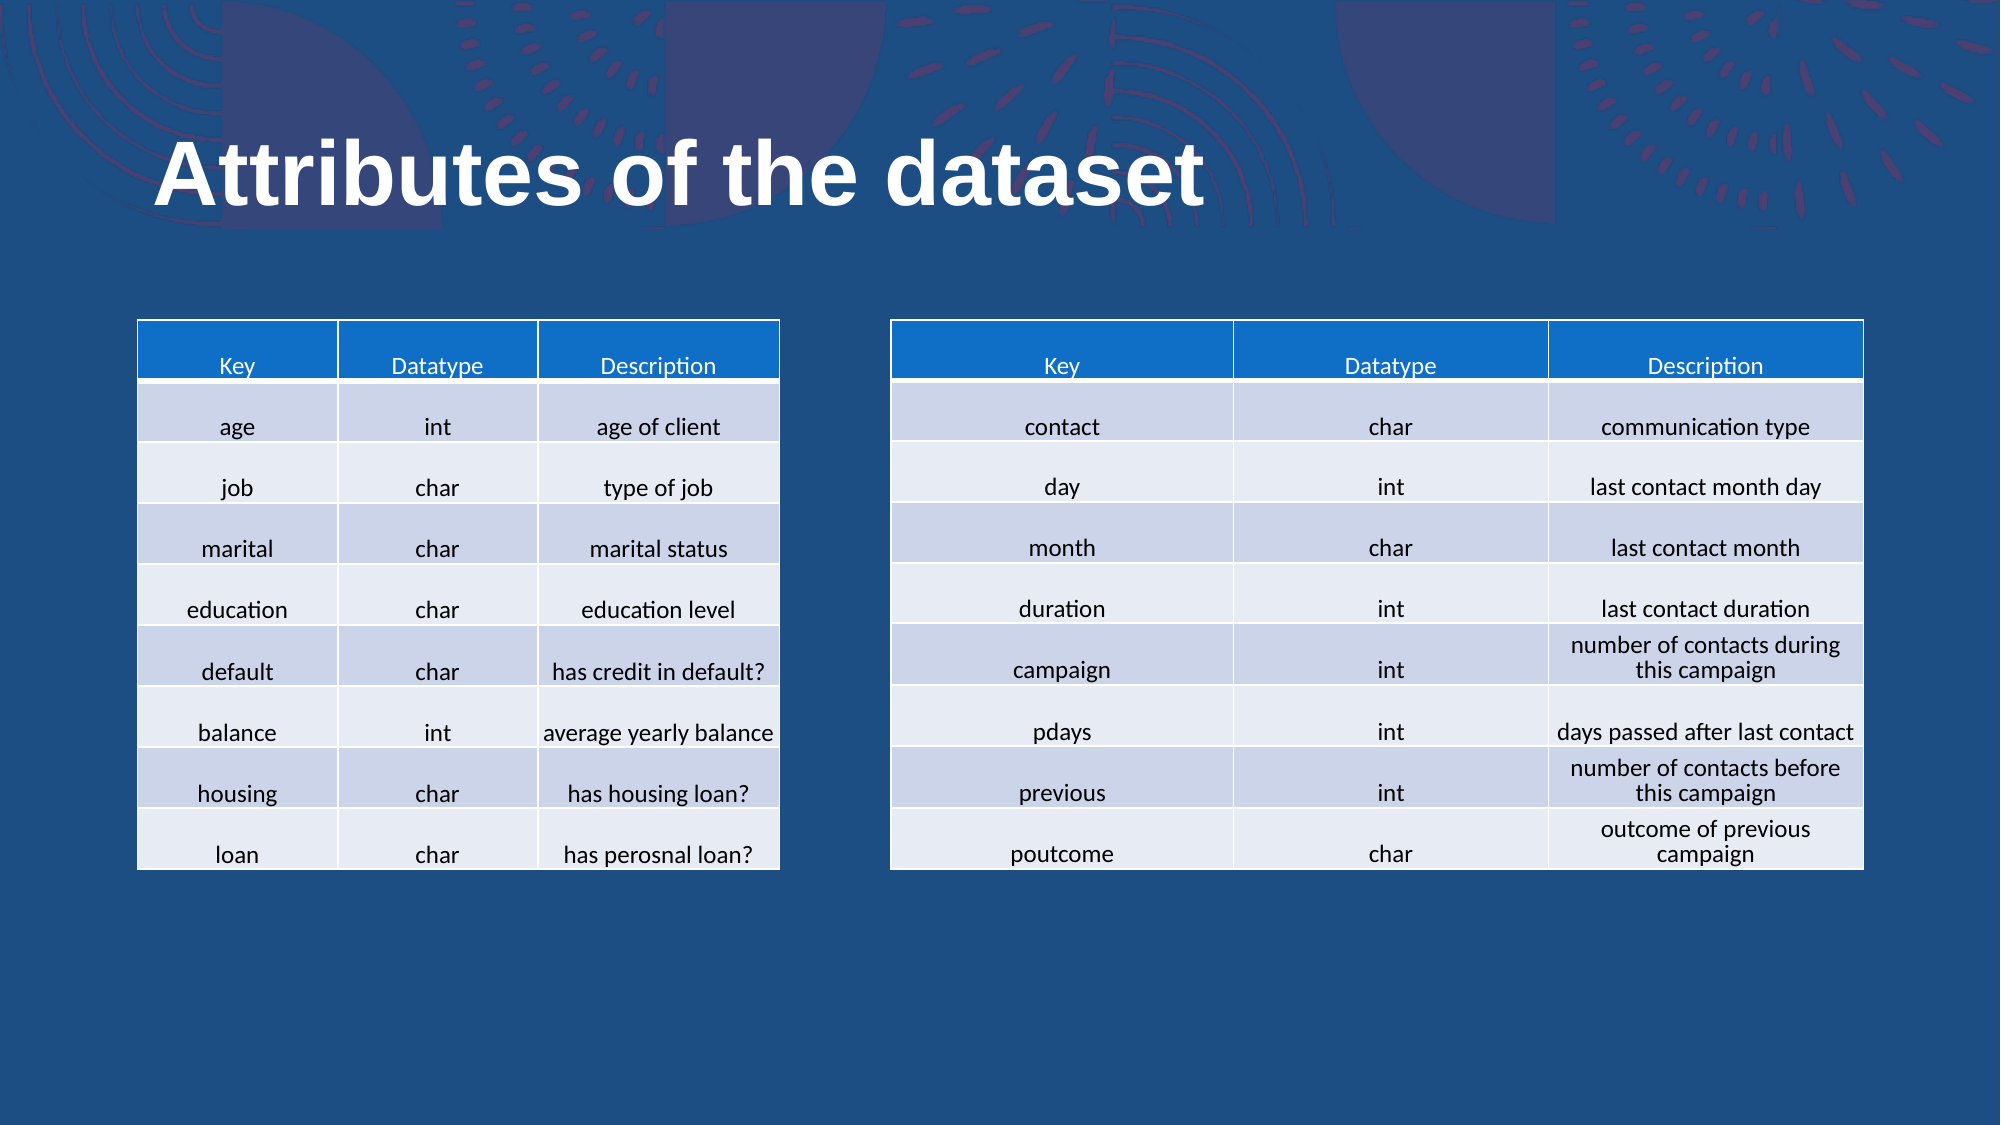

# Attributes of the dataset
| Key | Datatype | Description |
| --- | --- | --- |
| age | int | age of client |
| job | char | type of job |
| marital | char | marital status |
| education | char | education level |
| default | char | has credit in default? |
| balance | int | average yearly balance |
| housing | char | has housing loan? |
| loan | char | has perosnal loan? |
| Key | Datatype | Description |
| --- | --- | --- |
| contact | char | communication type |
| day | int | last contact month day |
| month | char | last contact month |
| duration | int | last contact duration |
| campaign | int | number of contacts during this campaign |
| pdays | int | days passed after last contact |
| previous | int | number of contacts before this campaign |
| poutcome | char | outcome of previous campaign |